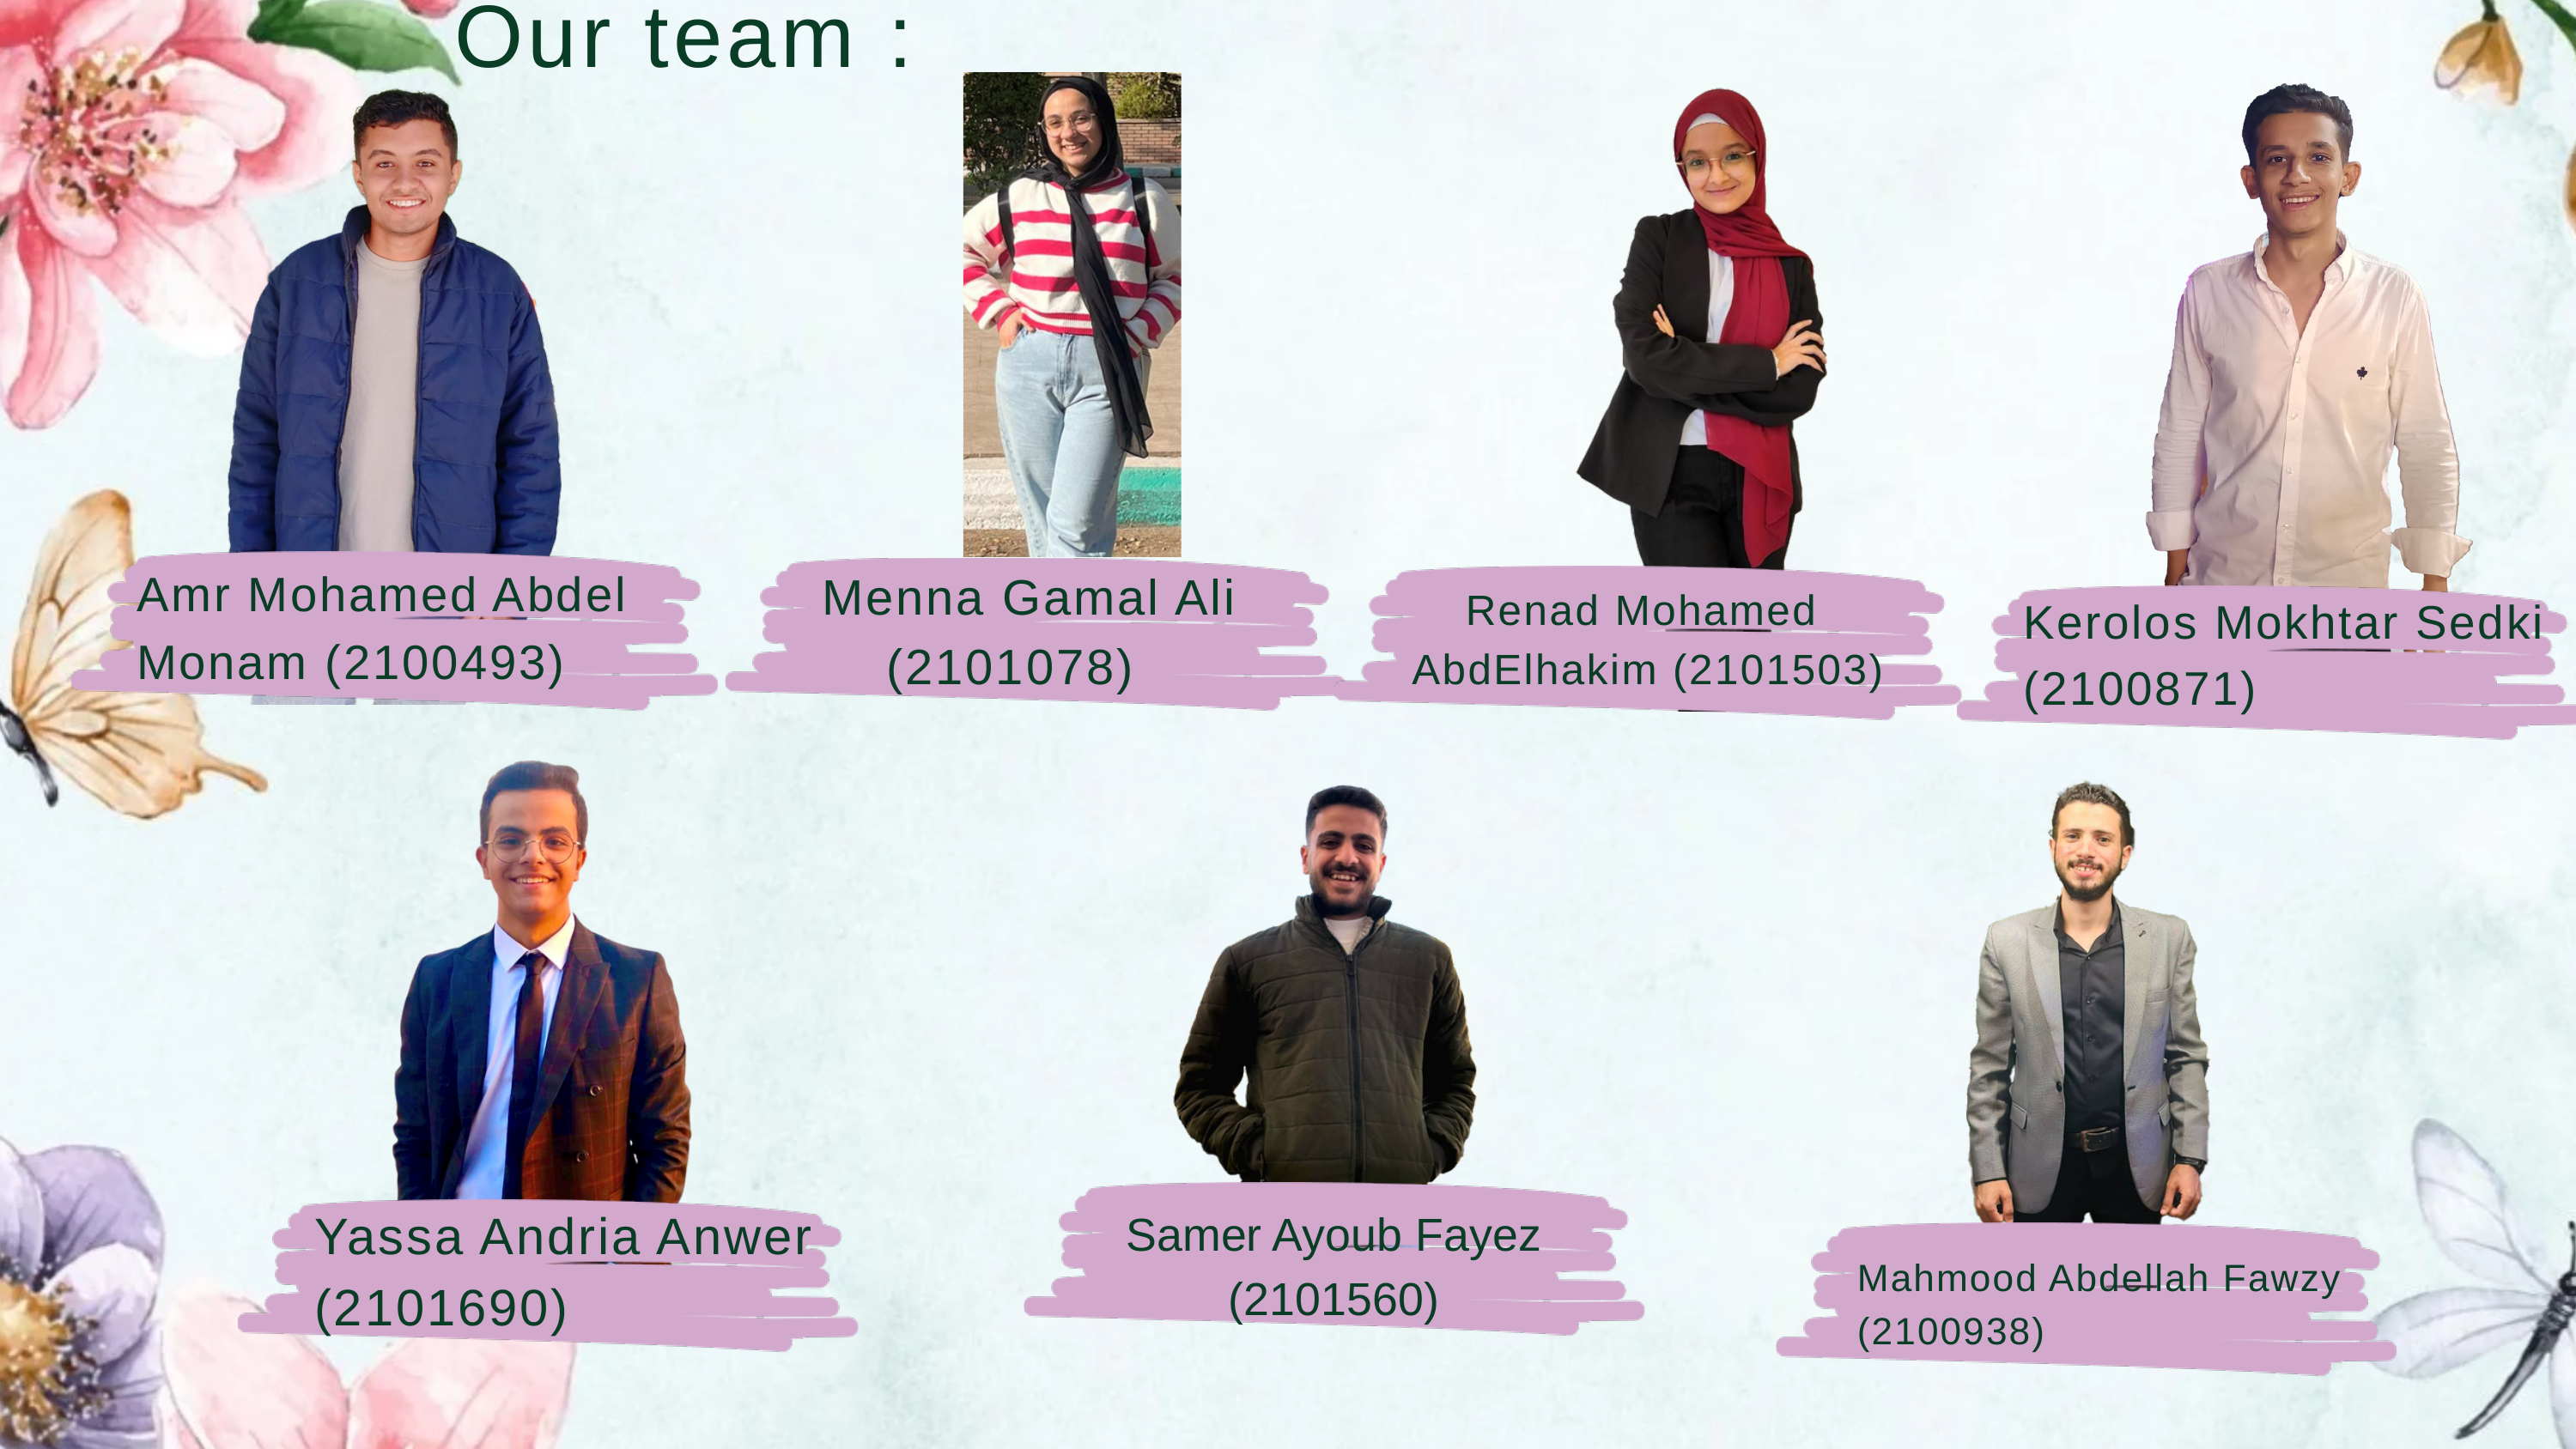

Our team :

Amr Mohamed Abdel Monam (2100493)
Menna Gamal Ali          (2101078)

Renad Mohamed
AbdElhakim (2101503)
Kerolos Mokhtar Sedki (2100871)

Yassa Andria Anwer (2101690)

Samer Ayoub Fayez (2101560)

Mahmood Abdellah Fawzy (2100938)